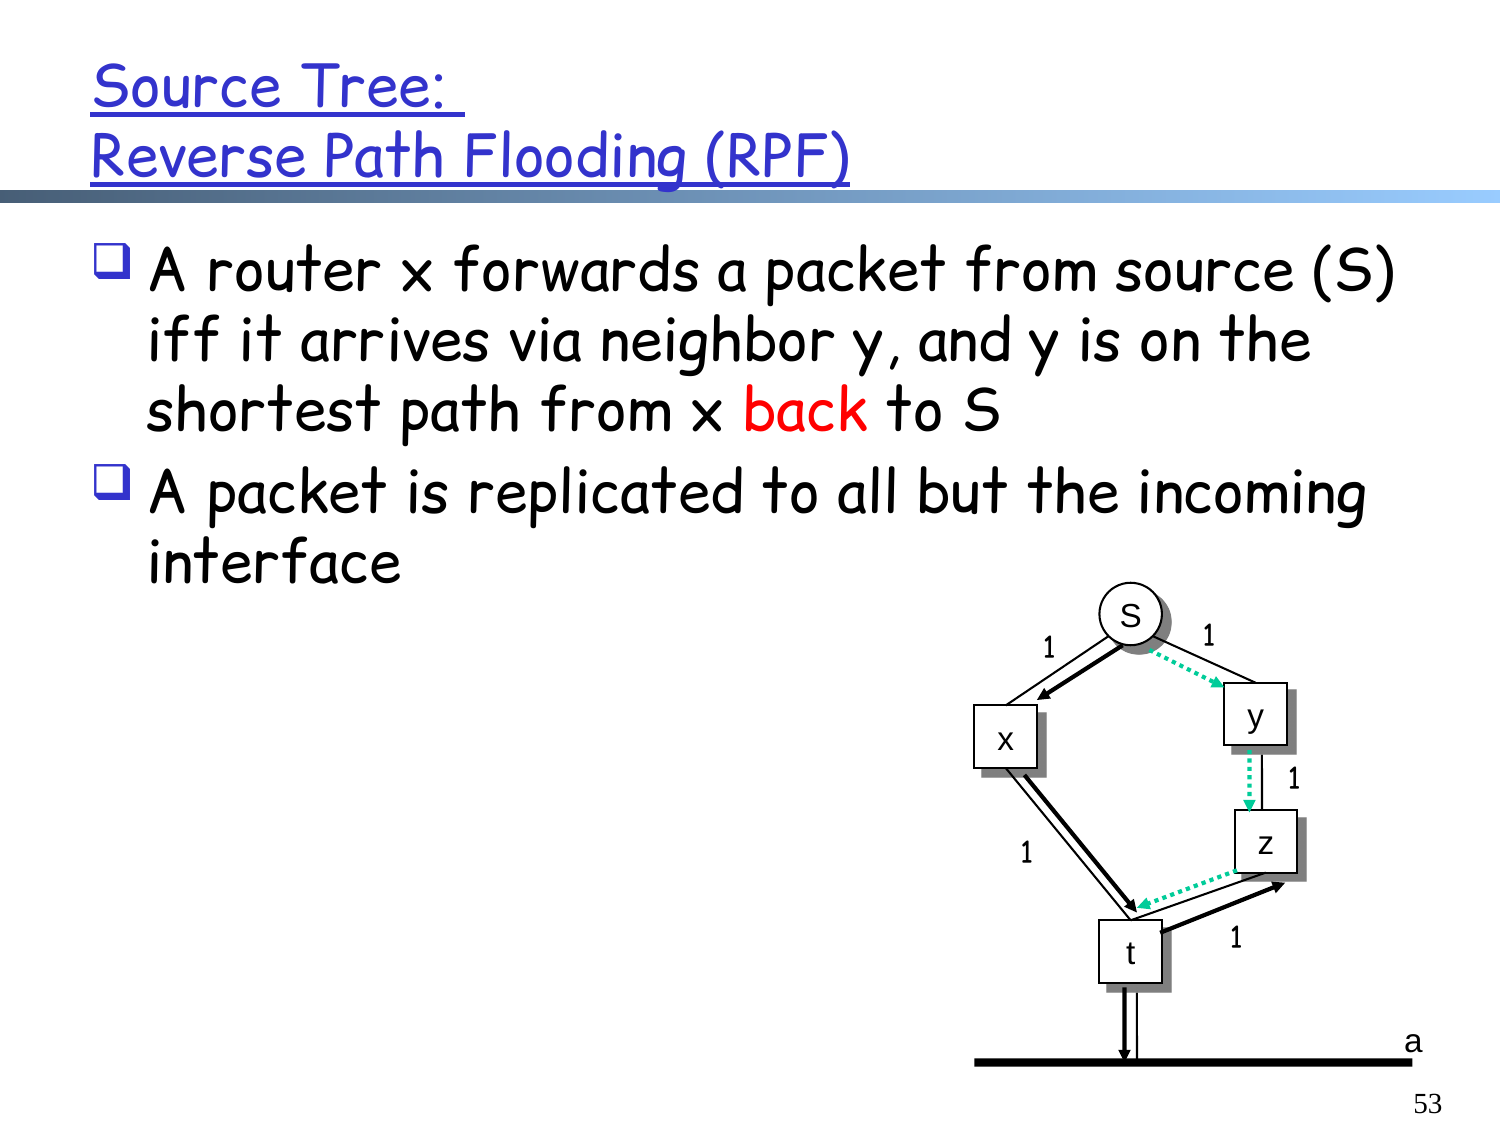

# Source Tree: Reverse Path Flooding (RPF)
A router x forwards a packet from source (S) iff it arrives via neighbor y, and y is on the shortest path from x back to S
A packet is replicated to all but the incoming interface
S
1
1

y
x

1
z
1

1
t

a

53